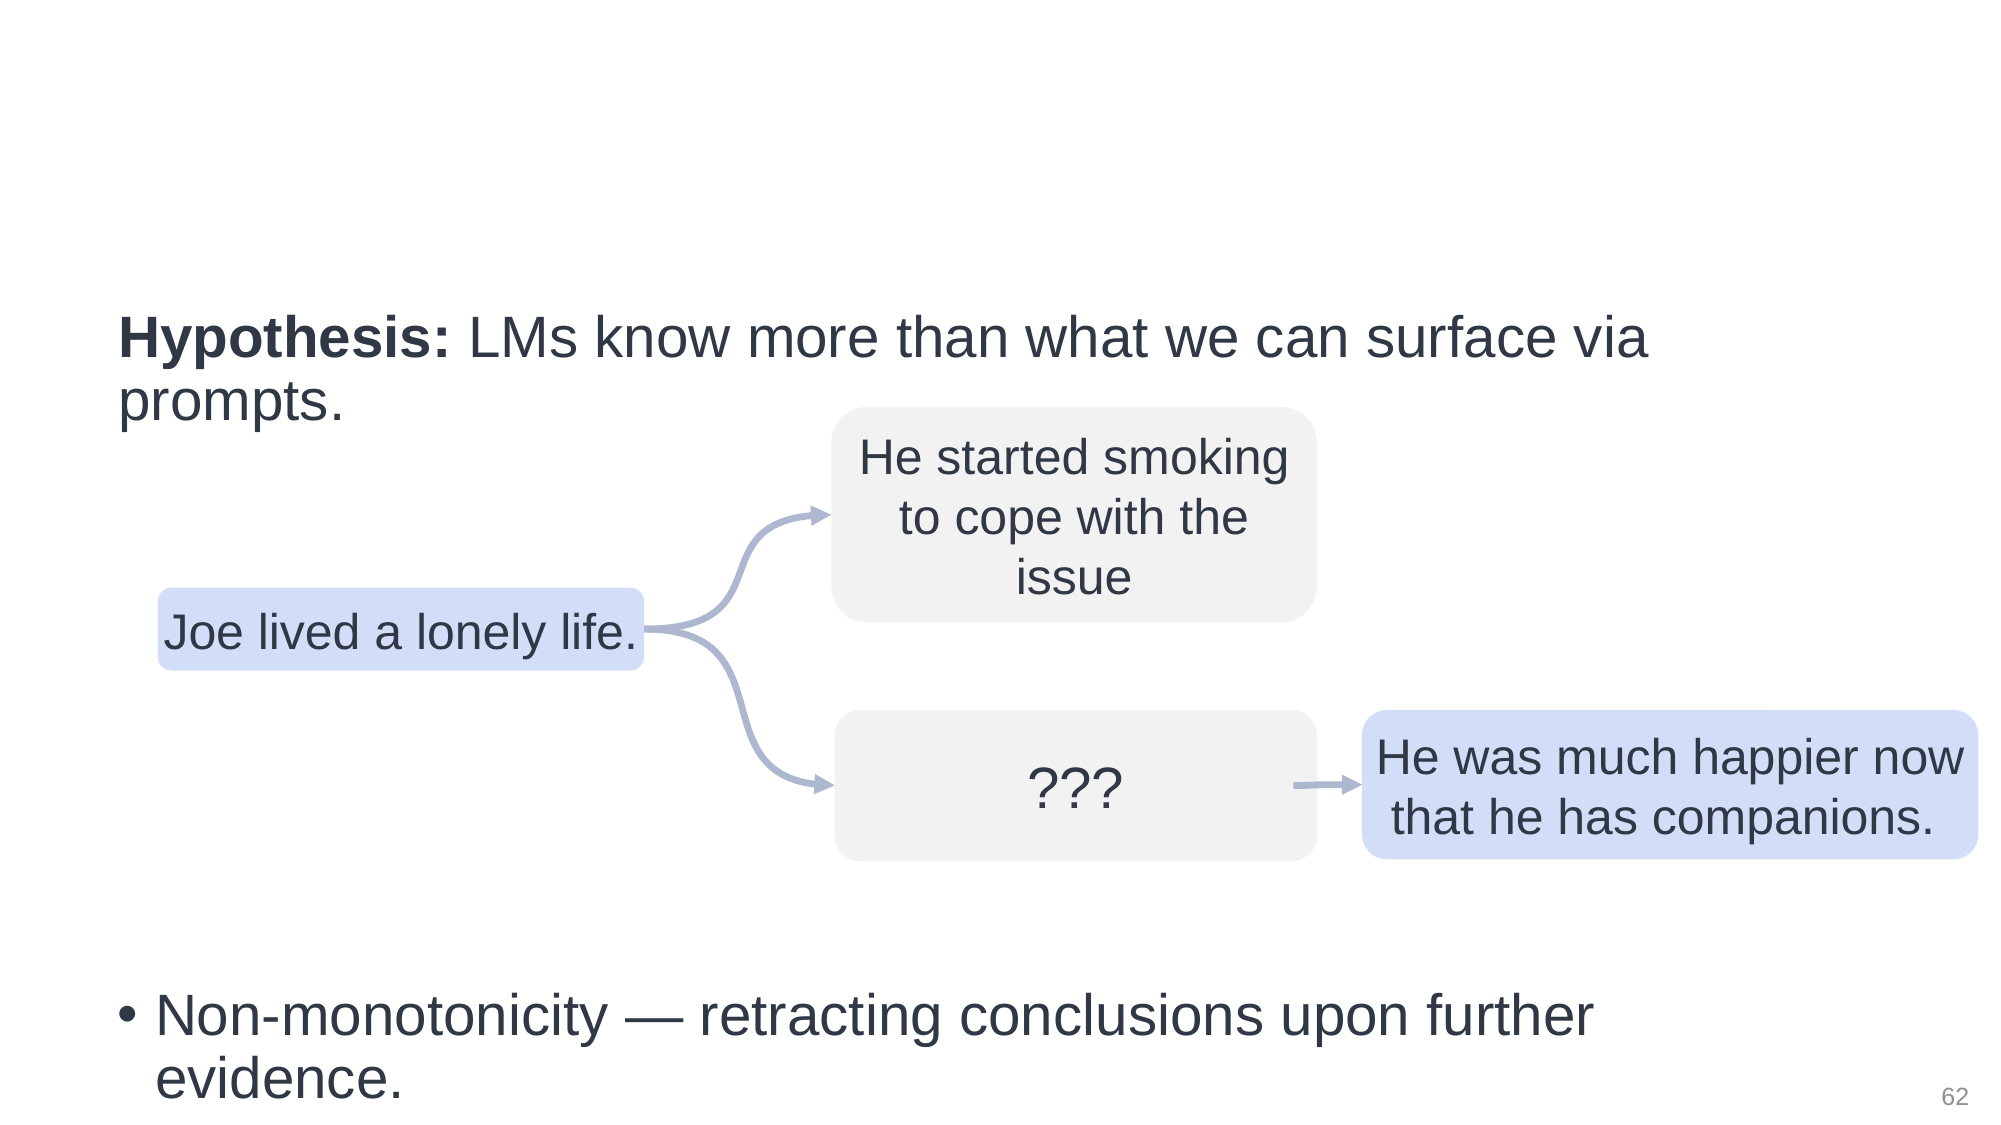

#
Hypothesis: LMs know more than what we can surface via prompts.

He started smoking to cope with the issue
Joe lived a lonely life.
???
He was much happier now that he has companions.
Non-monotonicity — retracting conclusions upon further evidence.
62